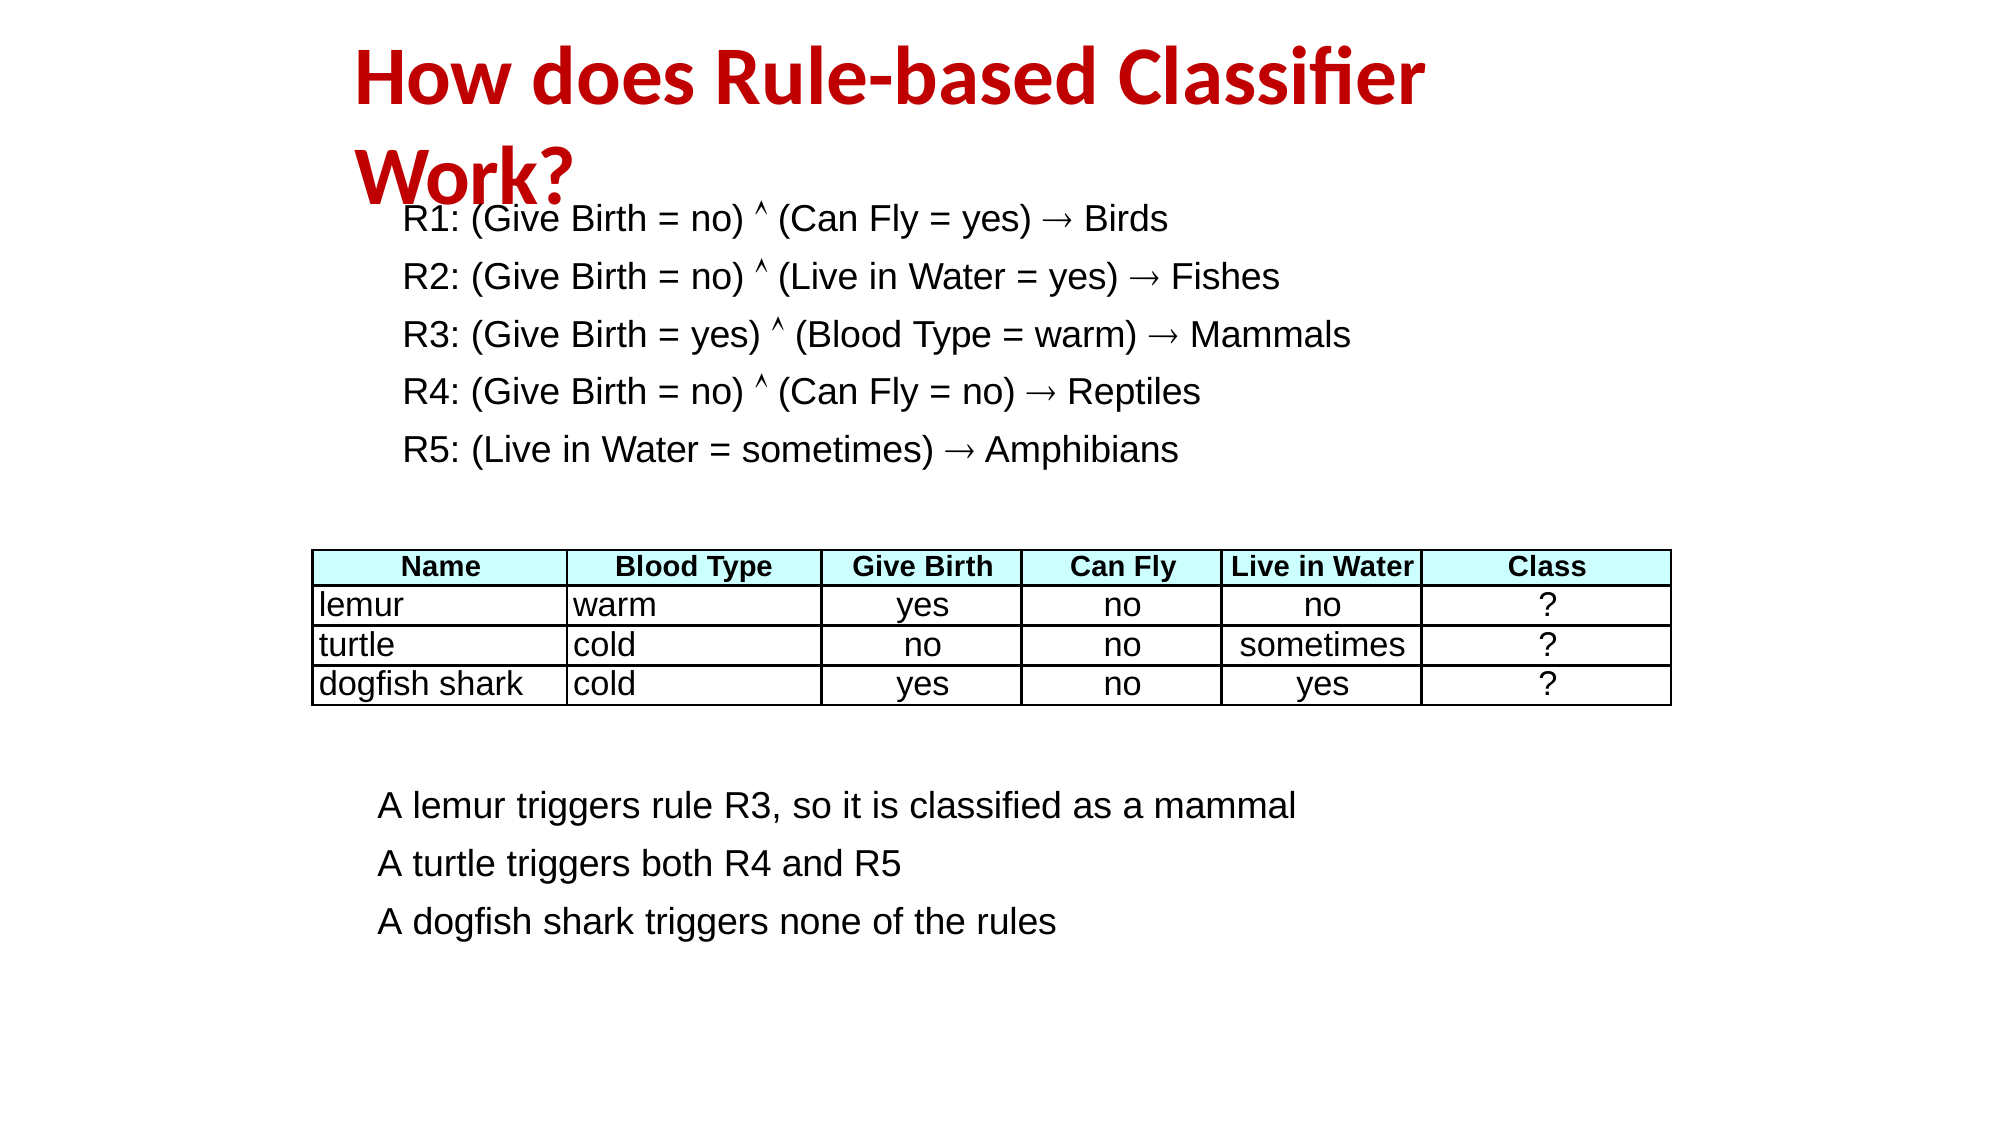

# How does Rule-based Classifier Work?
R1: (Give Birth = no) ∧ (Can Fly = yes) → Birds
R2: (Give Birth = no) ∧ (Live in Water = yes) → Fishes
R3: (Give Birth = yes) ∧ (Blood Type = warm) → Mammals
R4: (Give Birth = no) ∧ (Can Fly = no) → Reptiles
R5: (Live in Water = sometimes) → Amphibians
| Name | Blood Type | Give Birth | Can Fly | Live in Water | Class |
| --- | --- | --- | --- | --- | --- |
| lemur | warm | yes | no | no | ? |
| turtle | cold | no | no | sometimes | ? |
| dogfish shark | cold | yes | no | yes | ? |
A lemur triggers rule R3, so it is classified as a mammal
A turtle triggers both R4 and R5
A dogfish shark triggers none of the rules